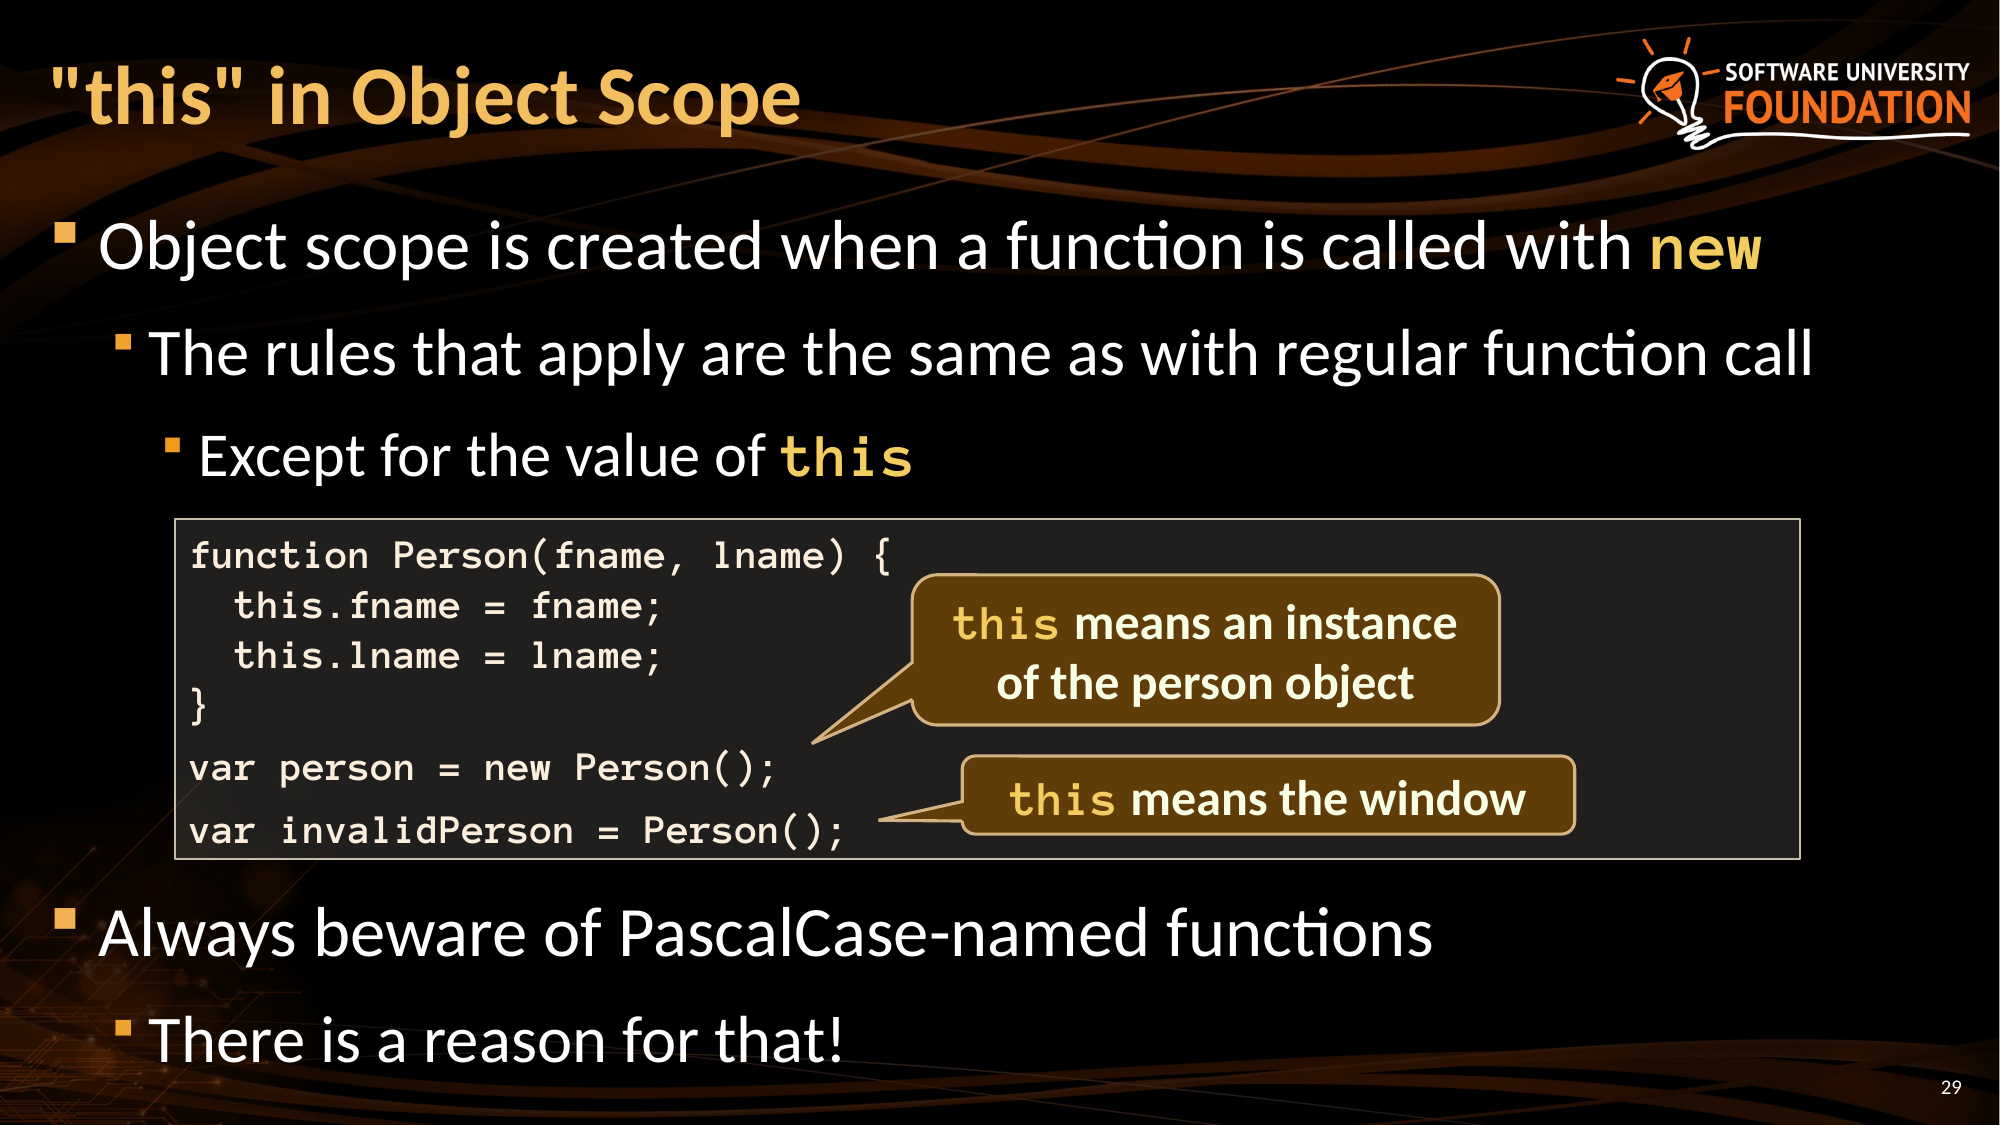

# "this" in Object Scope
Object scope is created when a function is called with new
The rules that apply are the same as with regular function call
Except for the value of this

Always beware of PascalCase-named functions
There is a reason for that!

function Person(fname, lname) {
  this.fname = fname;
  this.lname = lname;
}
var person = new Person();
var invalidPerson = Person();
this means an instance of the person object
this means the window
29